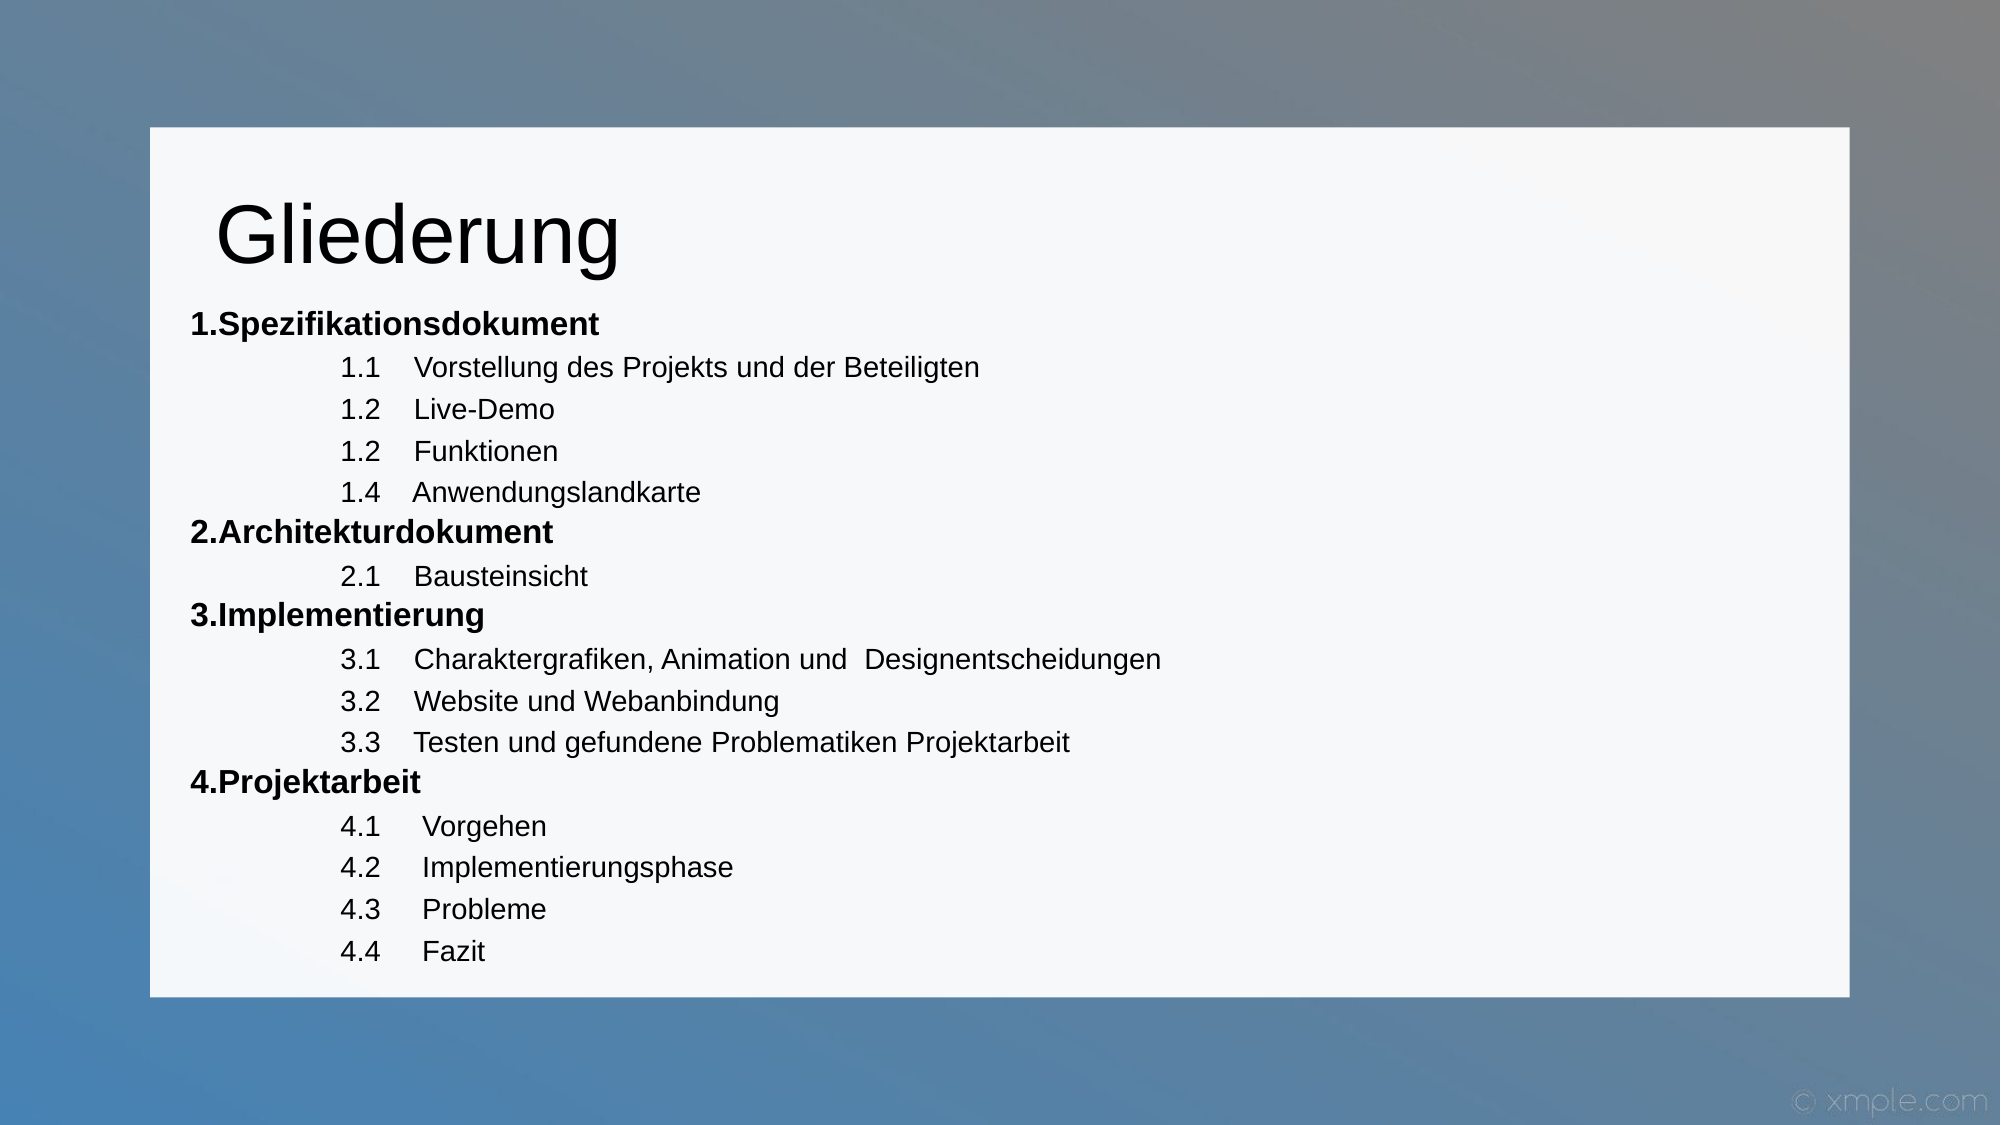

# Gliederung
Spezifikationsdokument
	1.1    Vorstellung des Projekts und der Beteiligten
	1.2    Live-Demo
	1.2    Funktionen
	1.4    Anwendungslandkarte
Architekturdokument
	2.1    Bausteinsicht
Implementierung
	3.1    Charaktergrafiken, Animation und  Designentscheidungen
	3.2    Website und Webanbindung
	3.3    Testen und gefundene Problematiken Projektarbeit
Projektarbeit
	4.1     Vorgehen
	4.2     Implementierungsphase
	4.3     Probleme
	4.4     Fazit